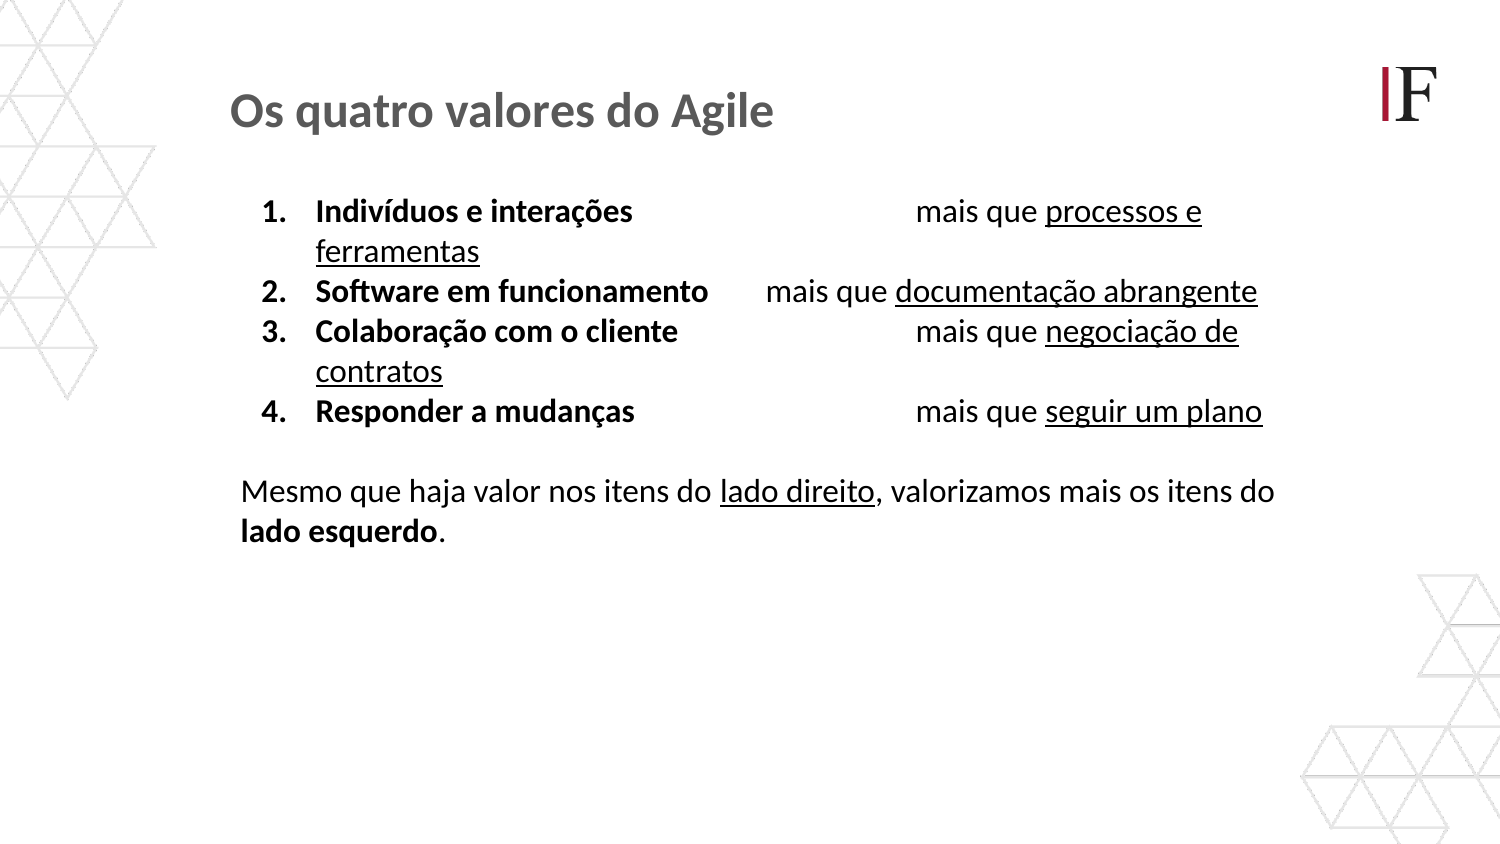

Os quatro valores do Agile
Indivíduos e interações 		mais que processos e ferramentas
Software em funcionamento 	mais que documentação abrangente
Colaboração com o cliente 		mais que negociação de contratos
Responder a mudanças 		mais que seguir um plano

Mesmo que haja valor nos itens do lado direito, valorizamos mais os itens do lado esquerdo.